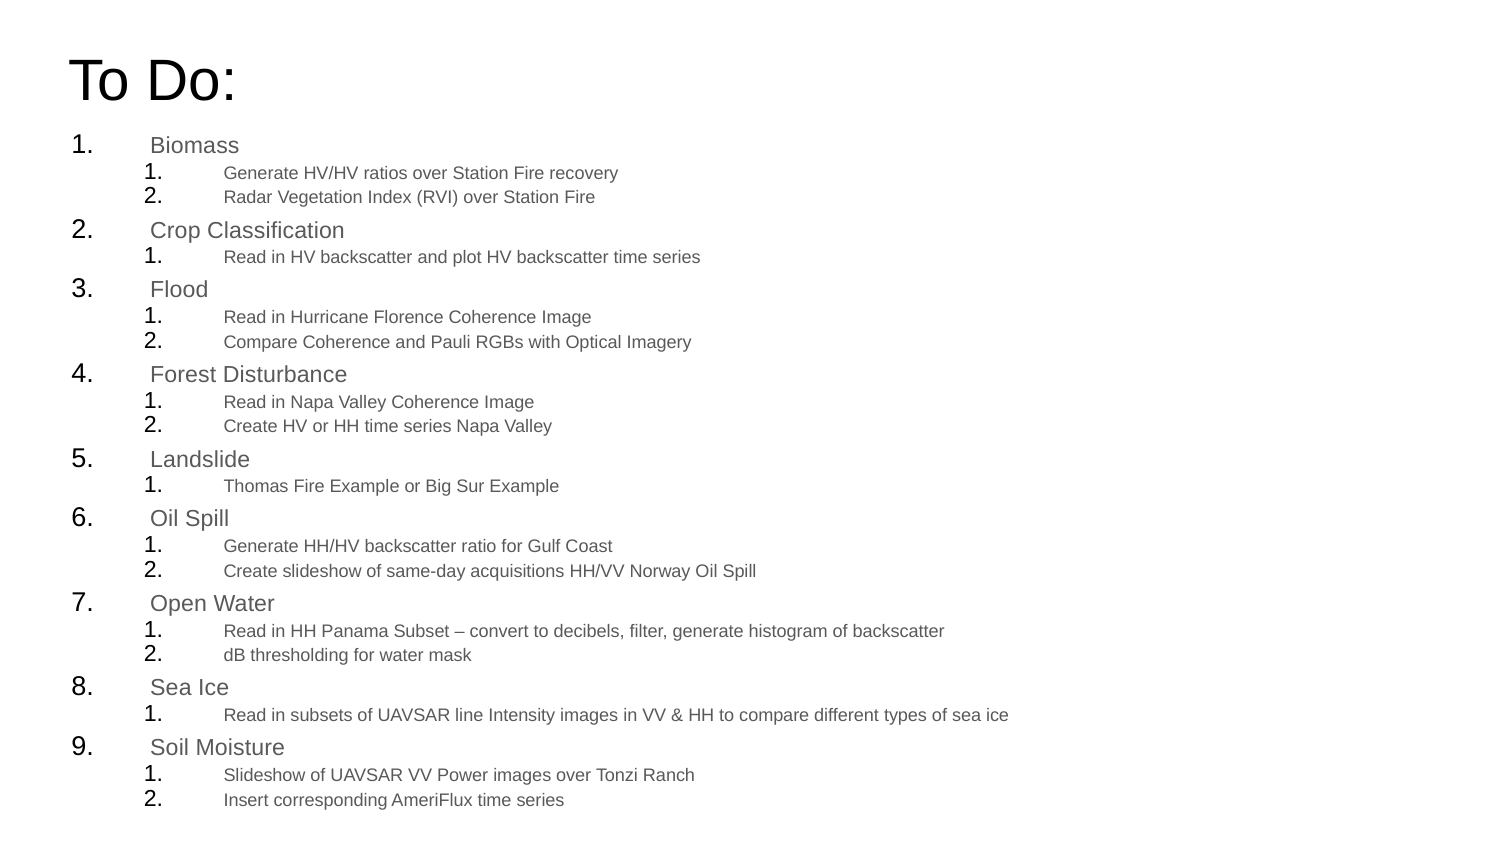

# To Do:
Biomass
Generate HV/HV ratios over Station Fire recovery
Radar Vegetation Index (RVI) over Station Fire
Crop Classification
Read in HV backscatter and plot HV backscatter time series
Flood
Read in Hurricane Florence Coherence Image
Compare Coherence and Pauli RGBs with Optical Imagery
Forest Disturbance
Read in Napa Valley Coherence Image
Create HV or HH time series Napa Valley
Landslide
Thomas Fire Example or Big Sur Example
Oil Spill
Generate HH/HV backscatter ratio for Gulf Coast
Create slideshow of same-day acquisitions HH/VV Norway Oil Spill
Open Water
Read in HH Panama Subset – convert to decibels, filter, generate histogram of backscatter
dB thresholding for water mask
Sea Ice
Read in subsets of UAVSAR line Intensity images in VV & HH to compare different types of sea ice
Soil Moisture
Slideshow of UAVSAR VV Power images over Tonzi Ranch
Insert corresponding AmeriFlux time series